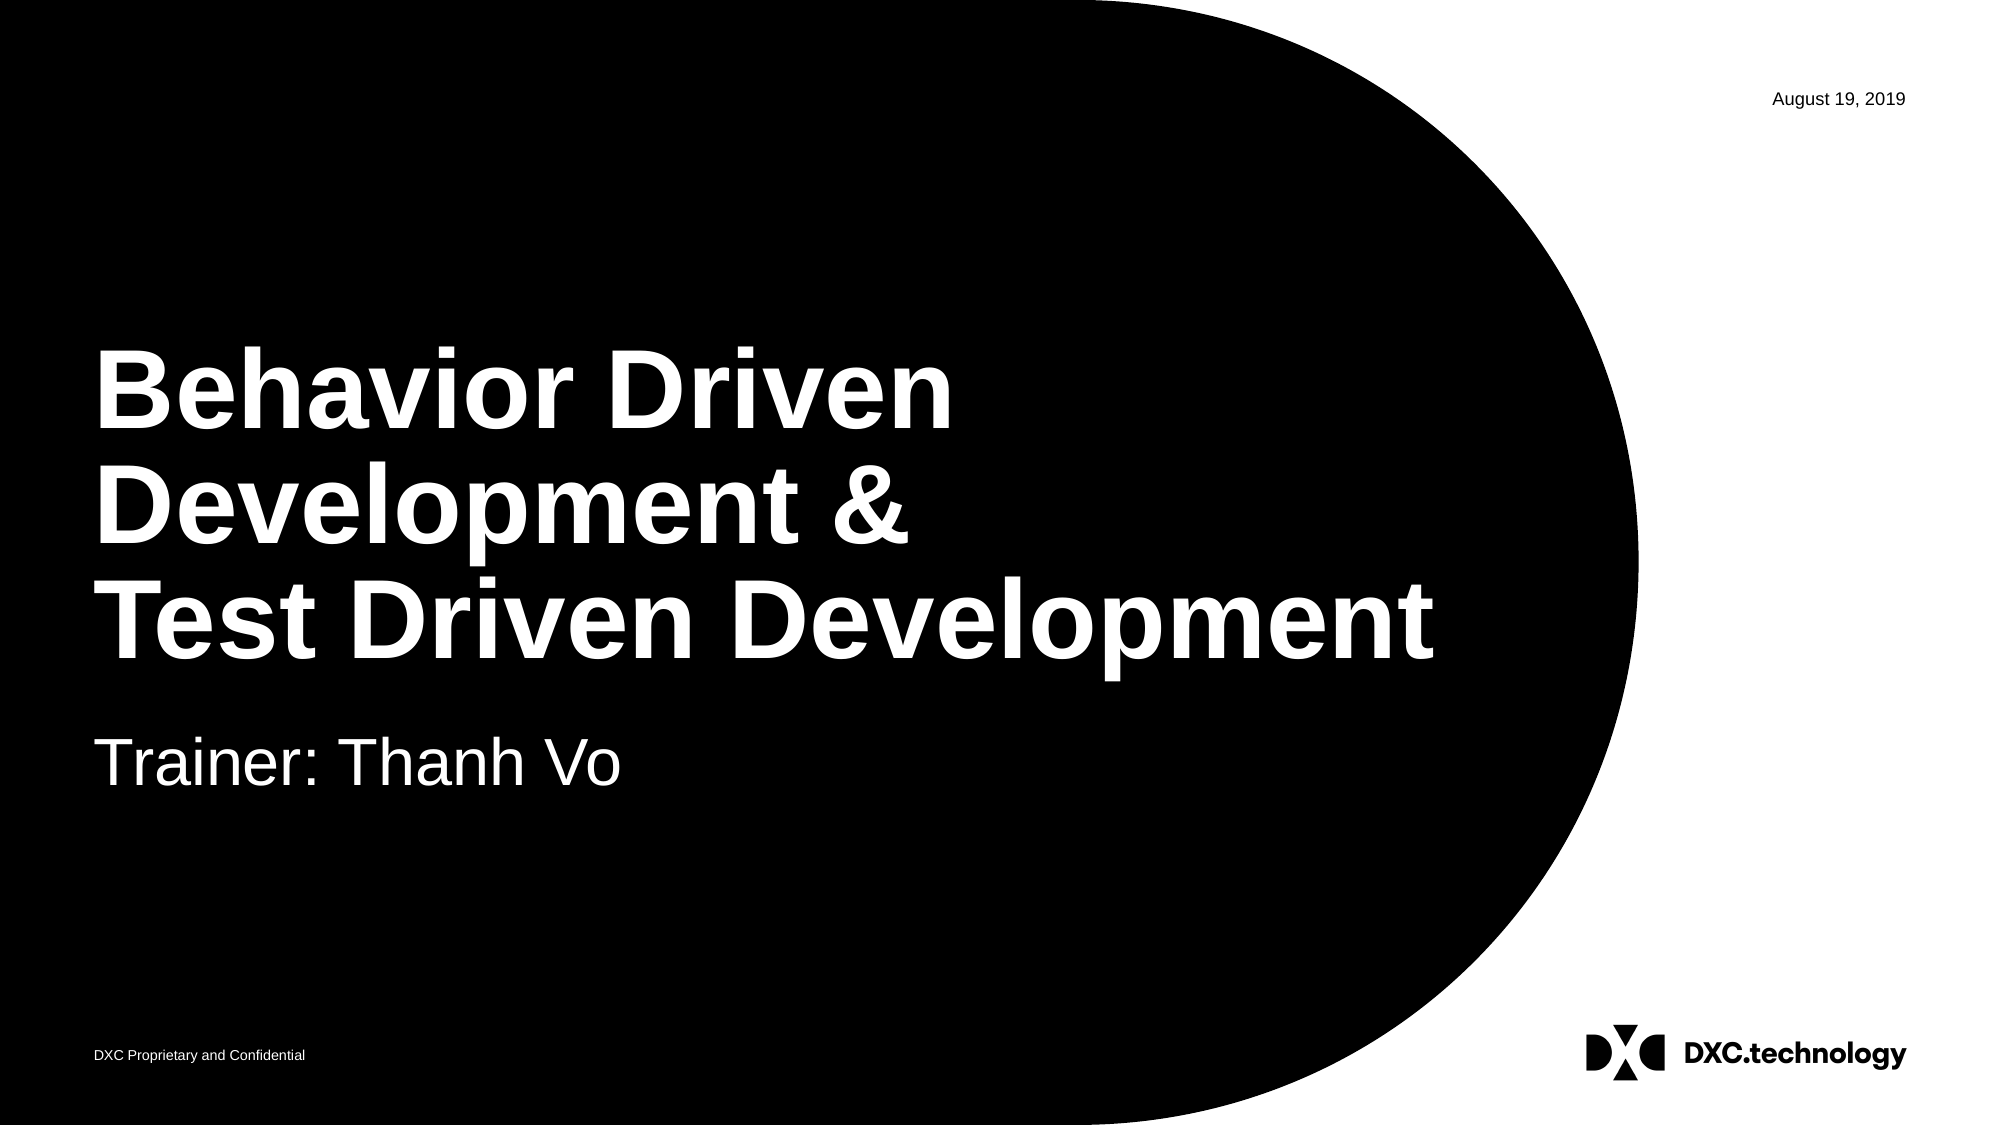

# Behavior Driven Development & Test Driven Development
Trainer: Thanh Vo